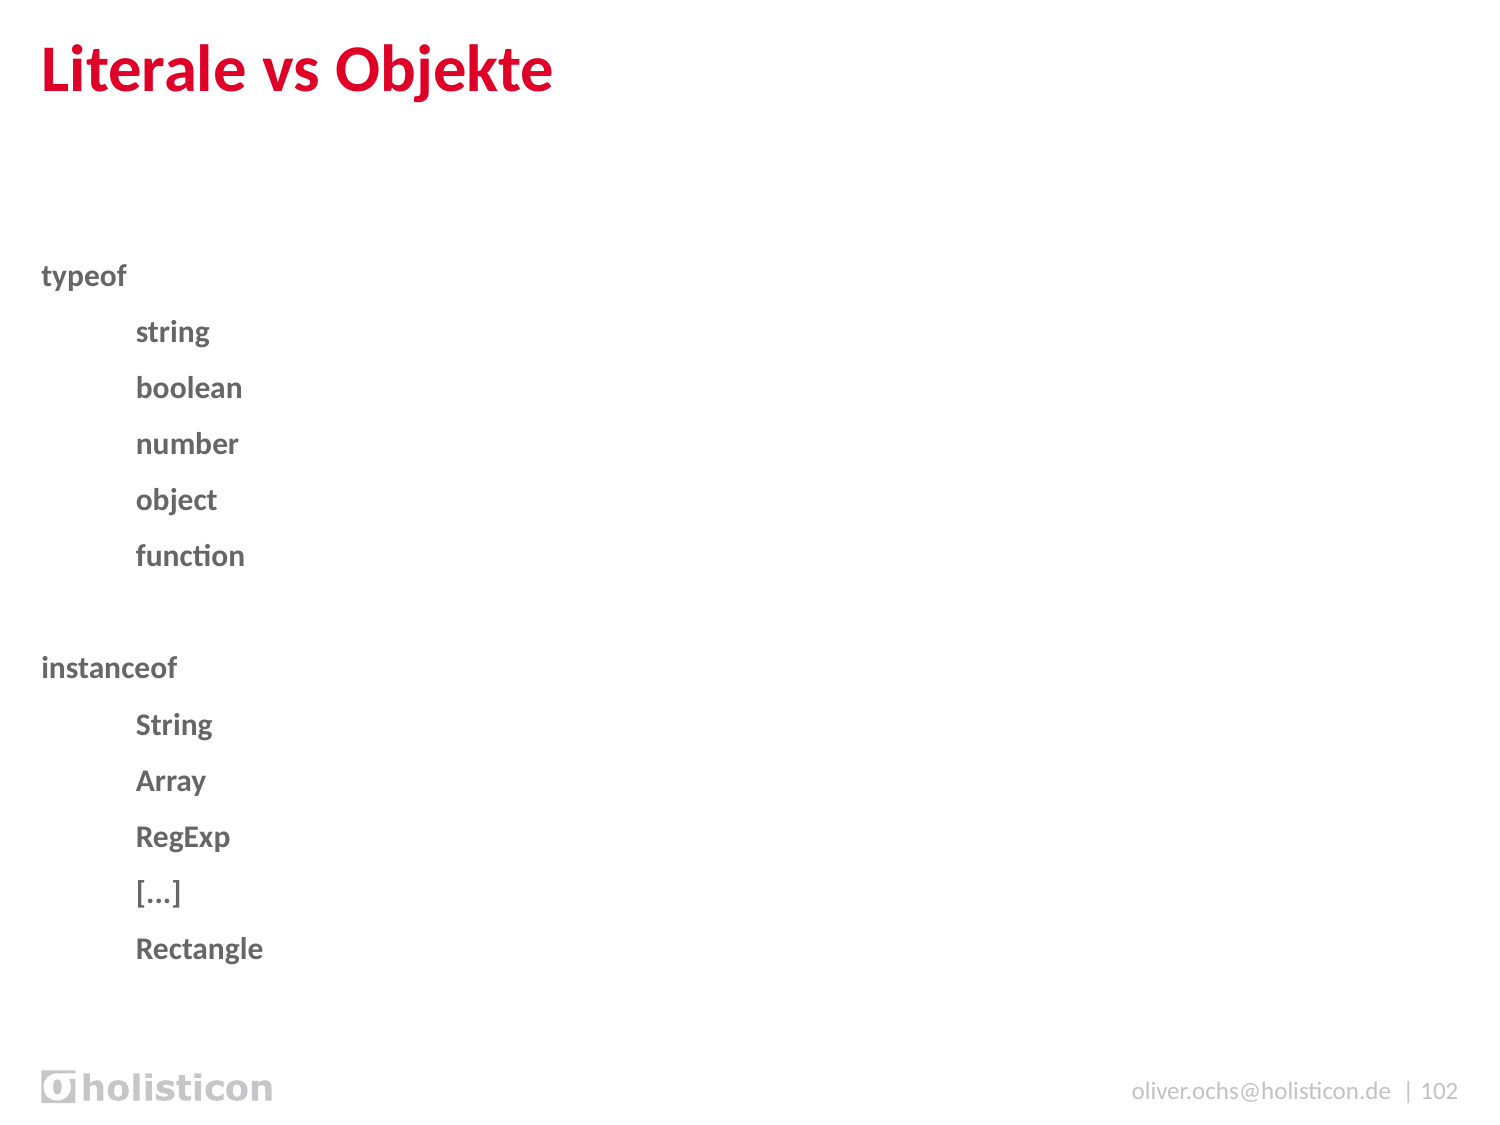

# Literale vs Objekte
typeof
	string
	boolean
	number
	object
	function

instanceof
	String
	Array
	RegExp
	[...]
	Rectangle